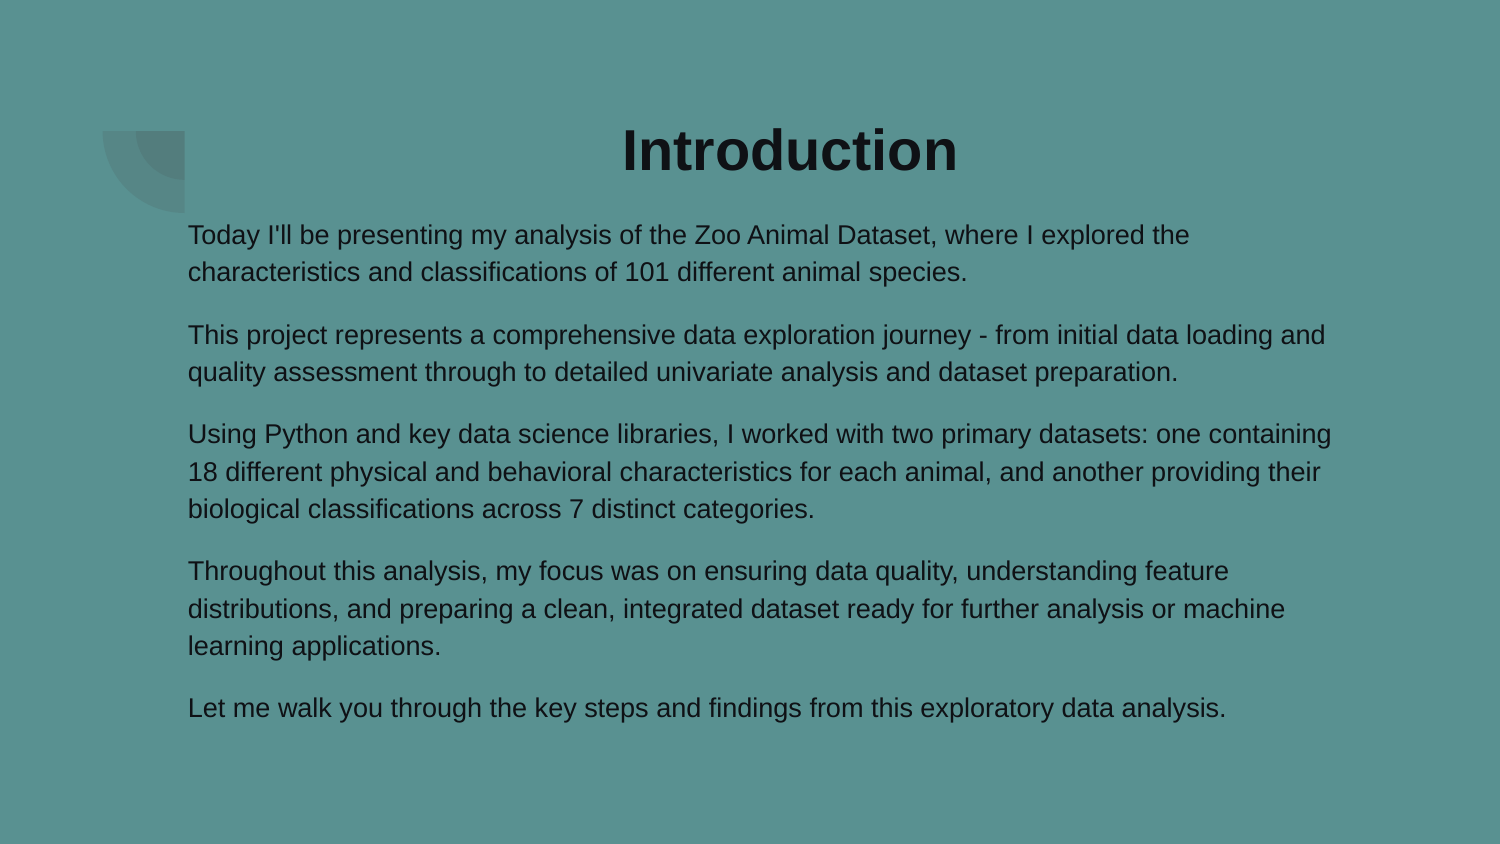

# Introduction
Today I'll be presenting my analysis of the Zoo Animal Dataset, where I explored the characteristics and classifications of 101 different animal species.
This project represents a comprehensive data exploration journey - from initial data loading and quality assessment through to detailed univariate analysis and dataset preparation.
Using Python and key data science libraries, I worked with two primary datasets: one containing 18 different physical and behavioral characteristics for each animal, and another providing their biological classifications across 7 distinct categories.
Throughout this analysis, my focus was on ensuring data quality, understanding feature distributions, and preparing a clean, integrated dataset ready for further analysis or machine learning applications.
Let me walk you through the key steps and findings from this exploratory data analysis.